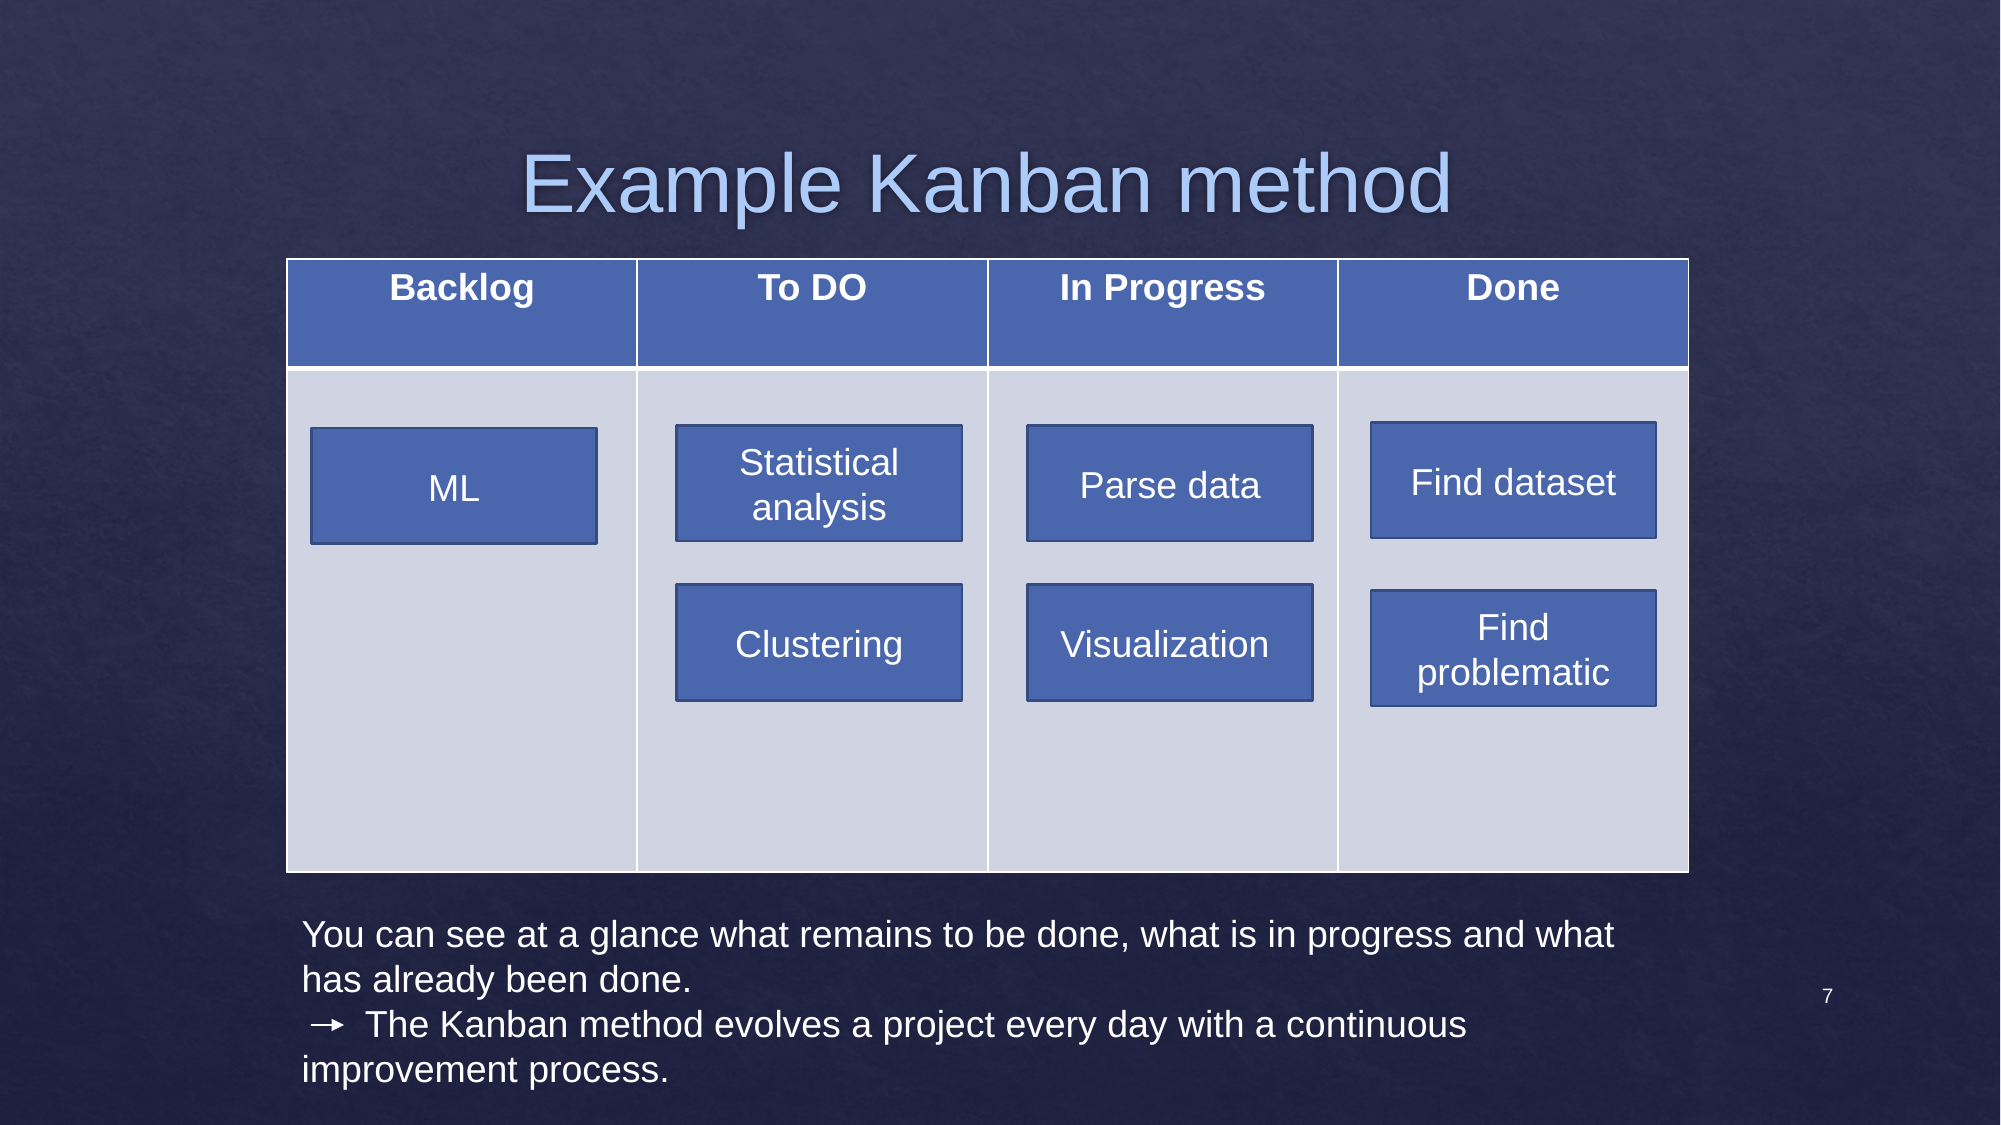

# Example Kanban method
| Backlog | To DO | In Progress | Done |
| --- | --- | --- | --- |
|  |  |  |  |
Find dataset
Statistical analysis
Parse data
ML
Clustering
Visualization
Find problematic
You can see at a glance what remains to be done, what is in progress and what has already been done.
      The Kanban method evolves a project every day with a continuous improvement process.
7